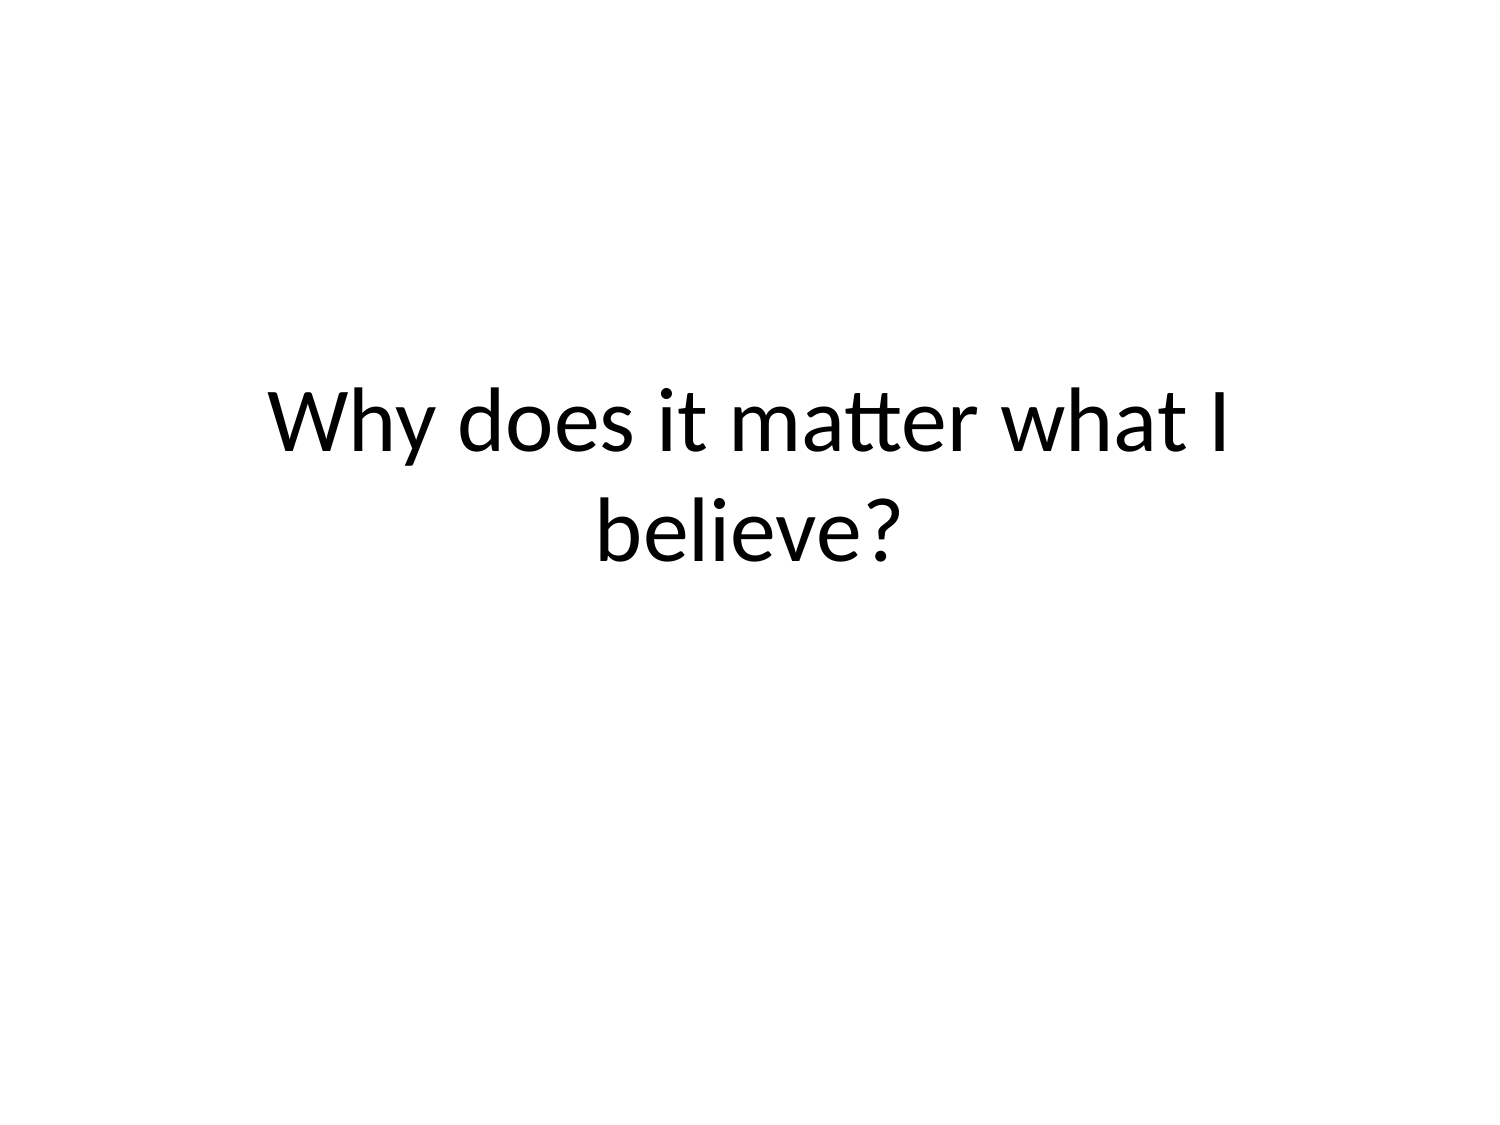

# Why does it matter what I believe?